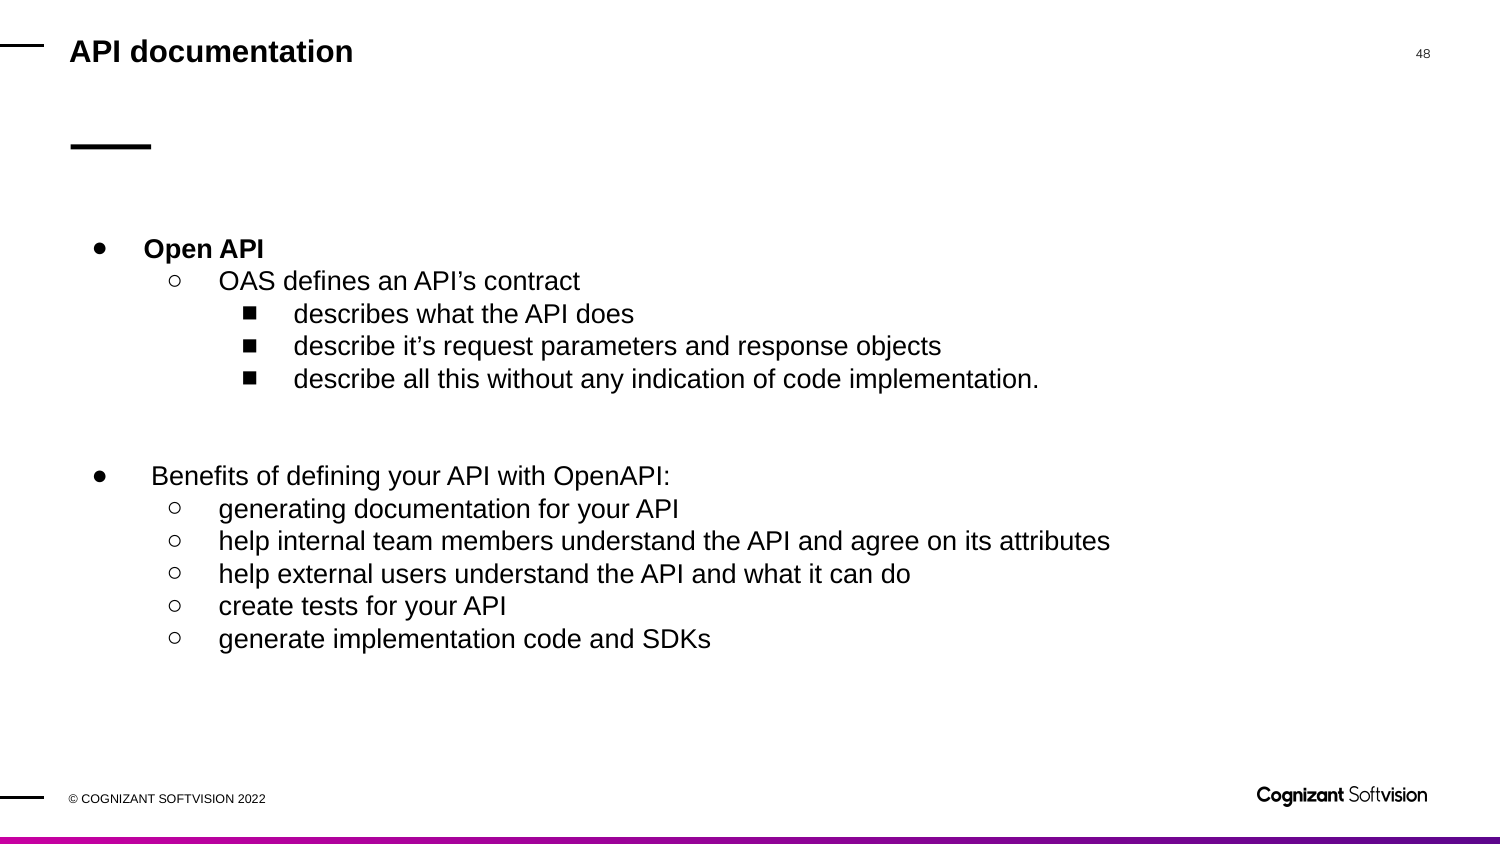

# API documentation

Open API
OAS defines an API’s contract
describes what the API does
describe it’s request parameters and response objects
describe all this without any indication of code implementation.

 Benefits of defining your API with OpenAPI:
generating documentation for your API
help internal team members understand the API and agree on its attributes
help external users understand the API and what it can do
create tests for your API
generate implementation code and SDKs